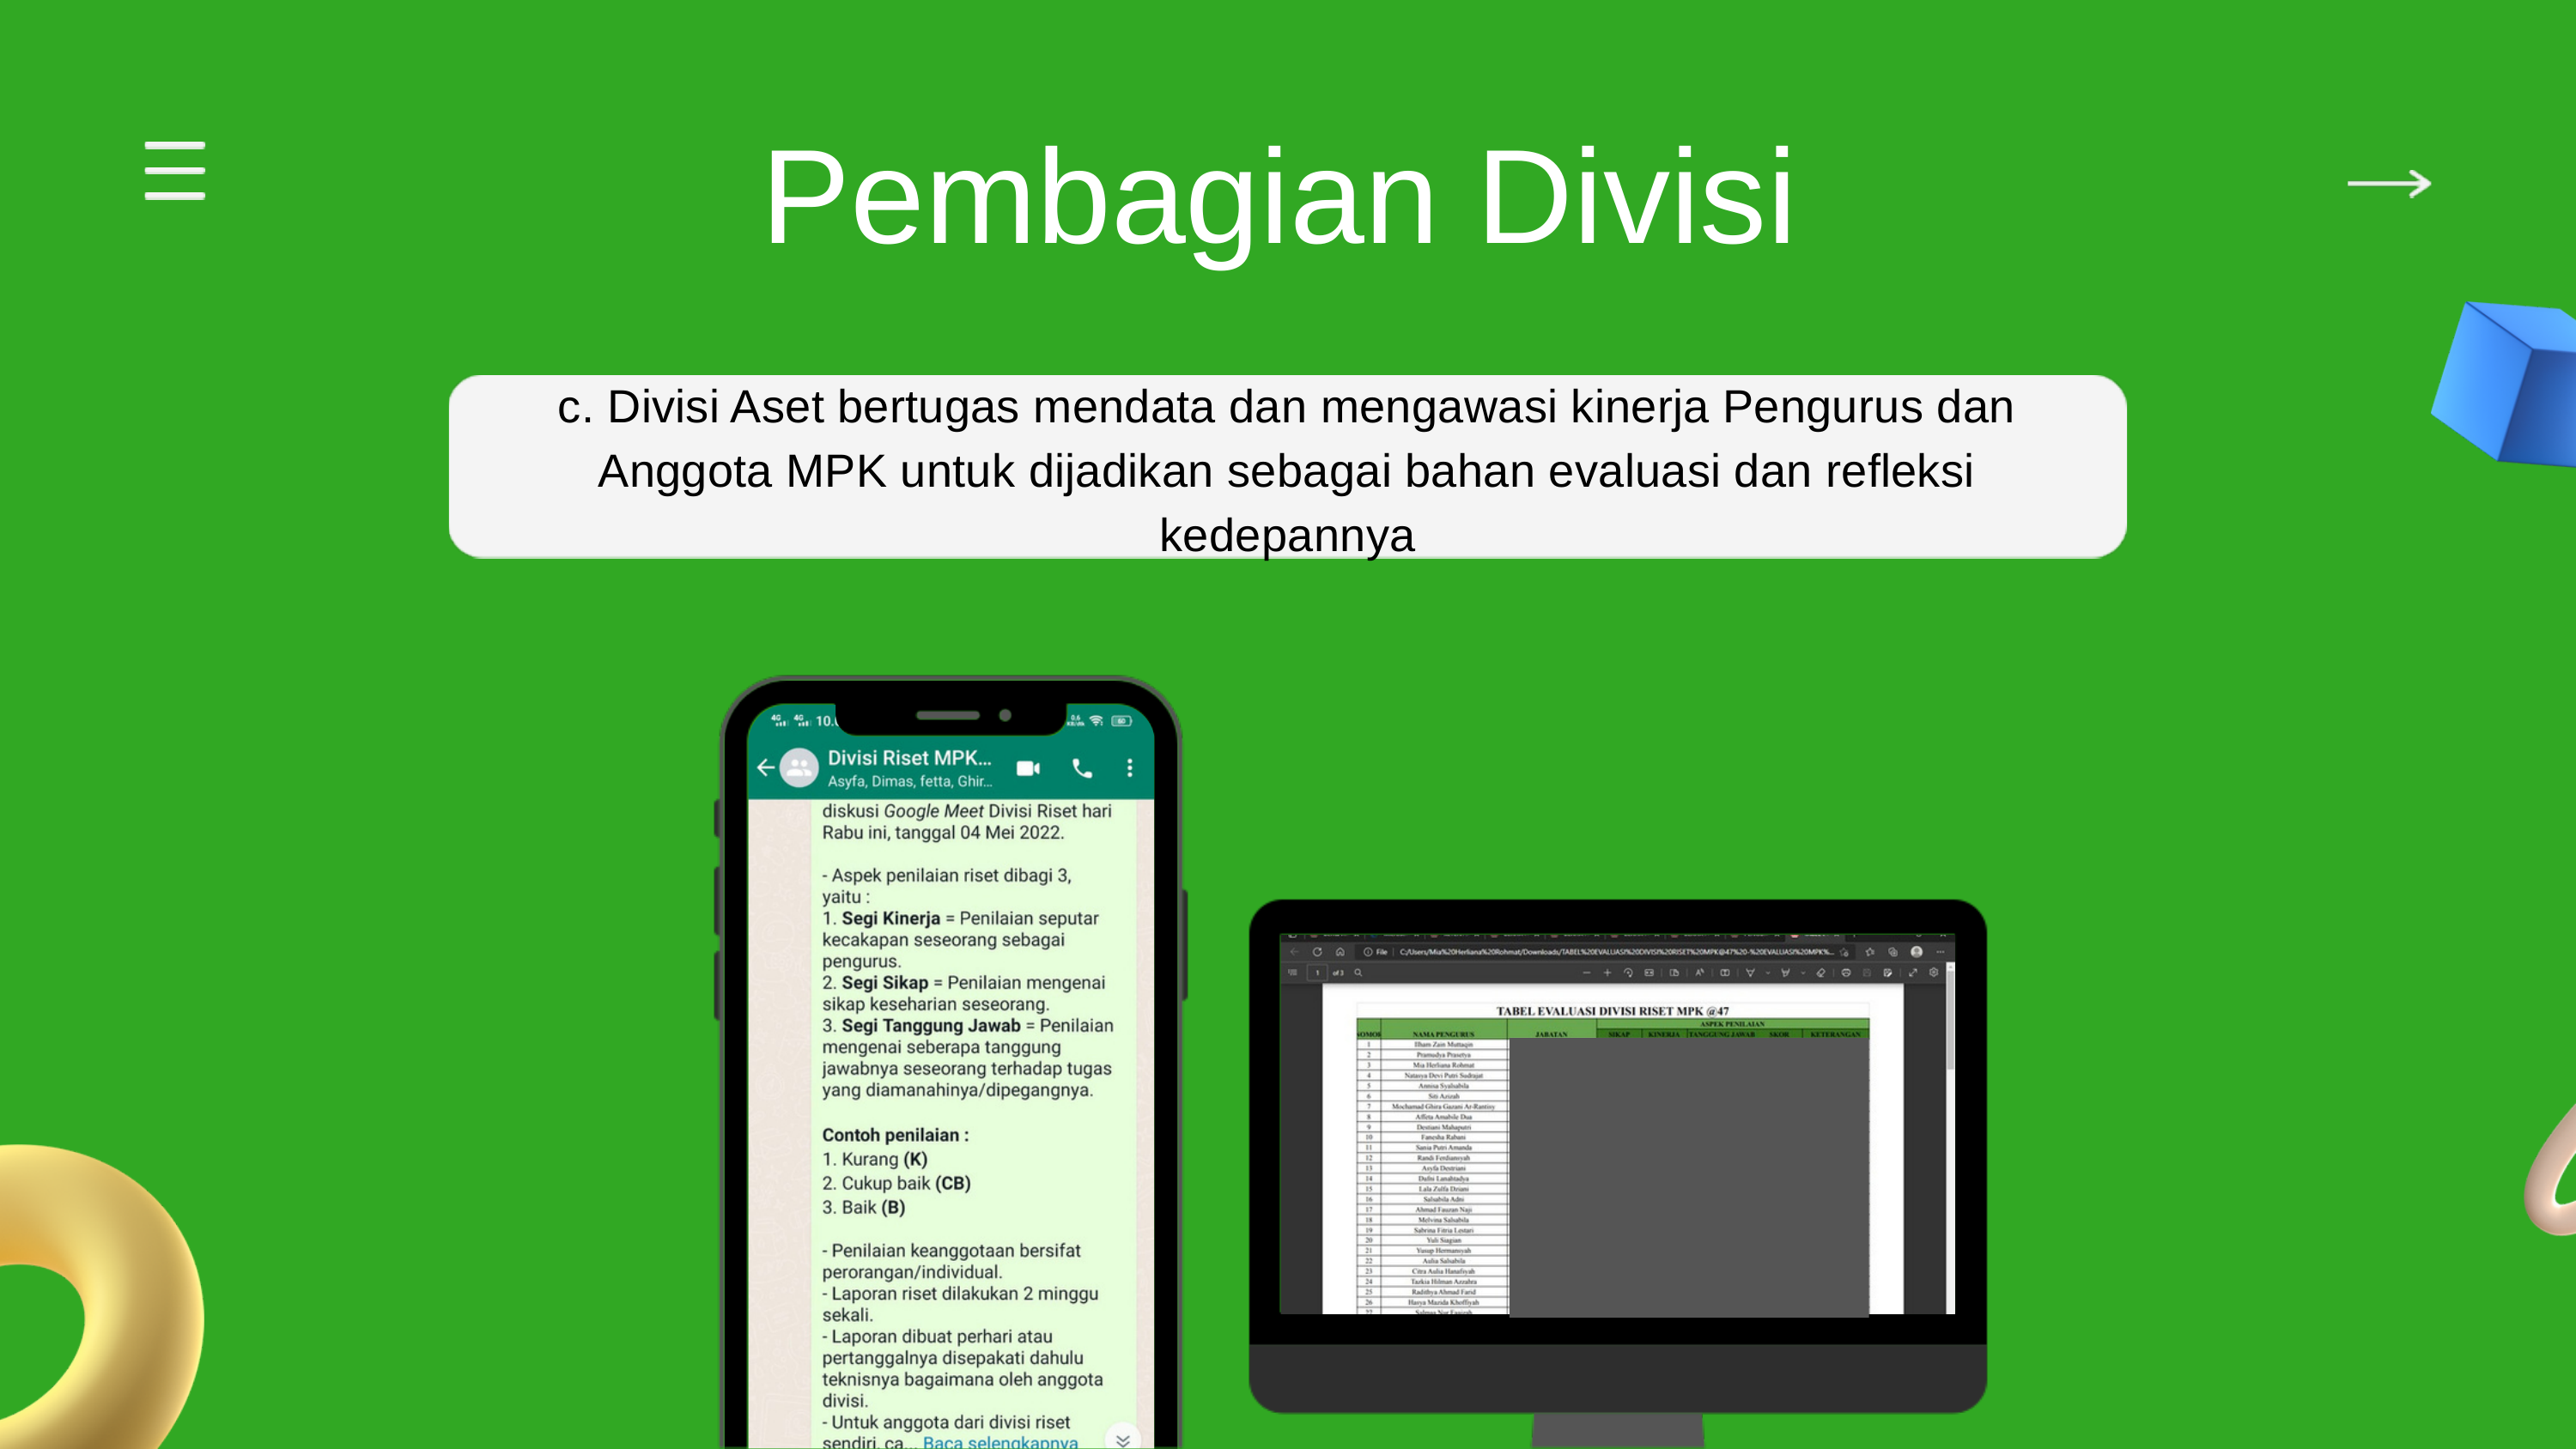

Pembagian Divisi

c. Divisi Aset bertugas mendata dan mengawasi kinerja Pengurus dan Anggota MPK untuk dijadikan sebagai bahan evaluasi dan refleksi kedepannya